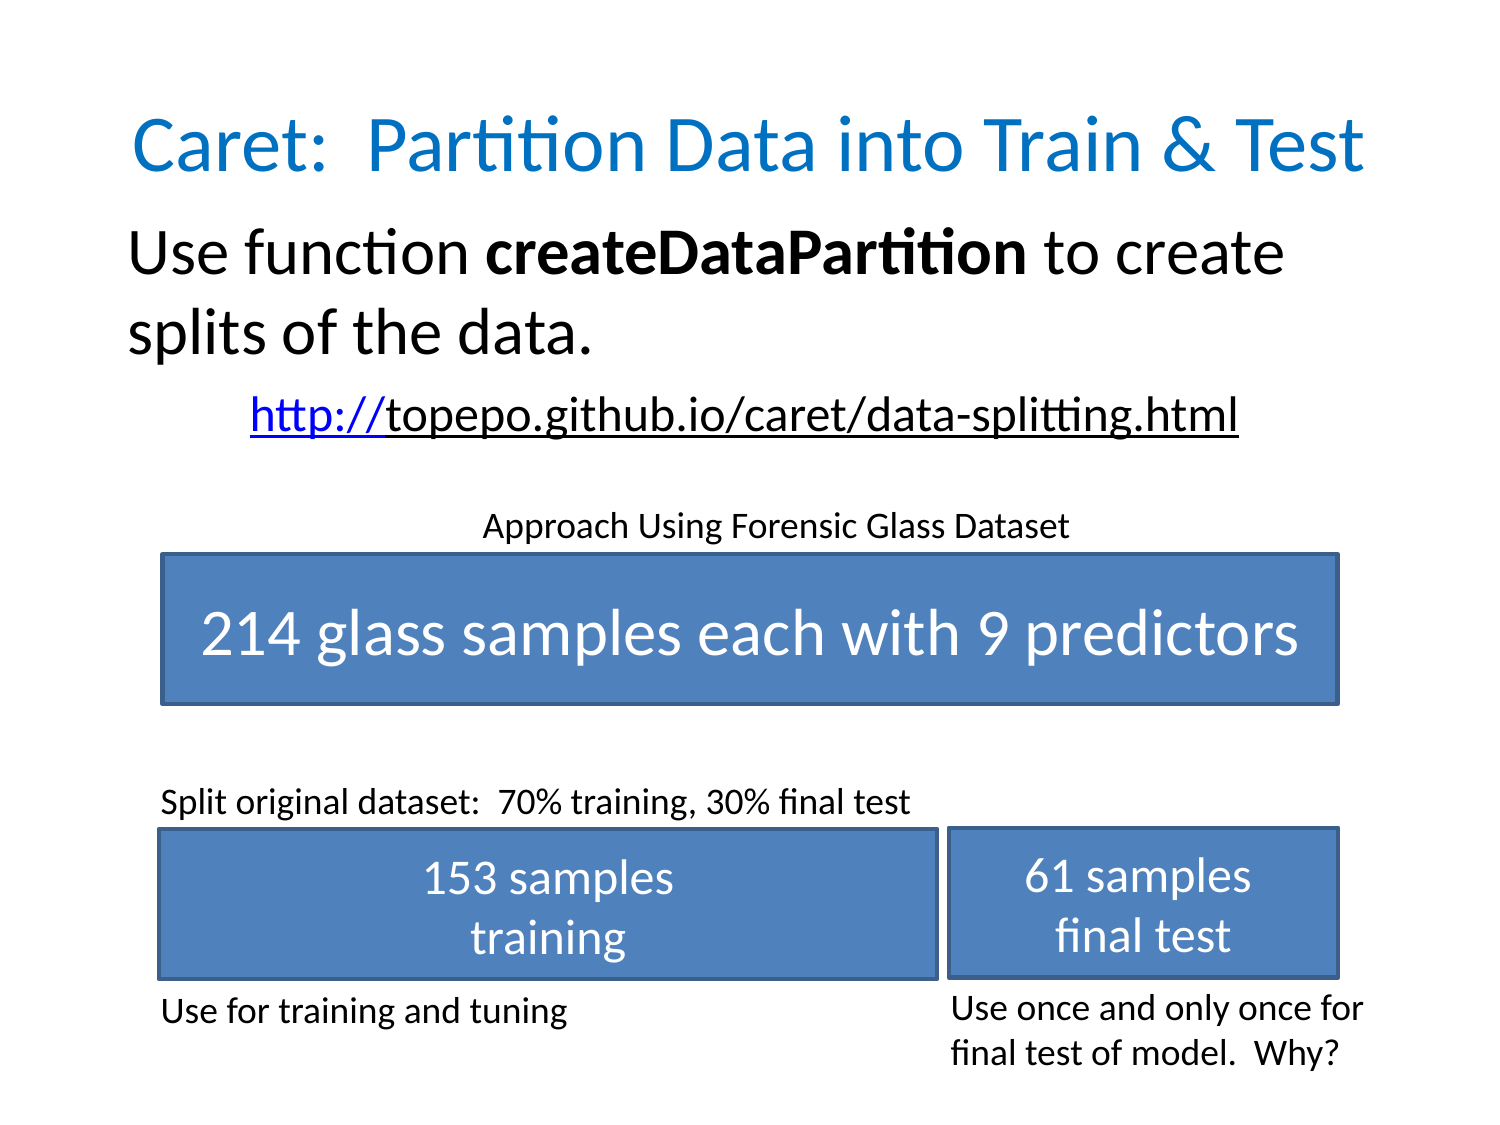

# Caret:  Partition Data into Train & Test
Use function createDataPartition to create splits of the data.

http://topepo.github.io/caret/data-splitting.html
Approach Using Forensic Glass Dataset
214 glass samples each with 9 predictors
Split original dataset:  70% training, 30% final test
61 samples
final test
153 samples
training
Use once and only once for
final test of model.  Why?
Use for training and tuning